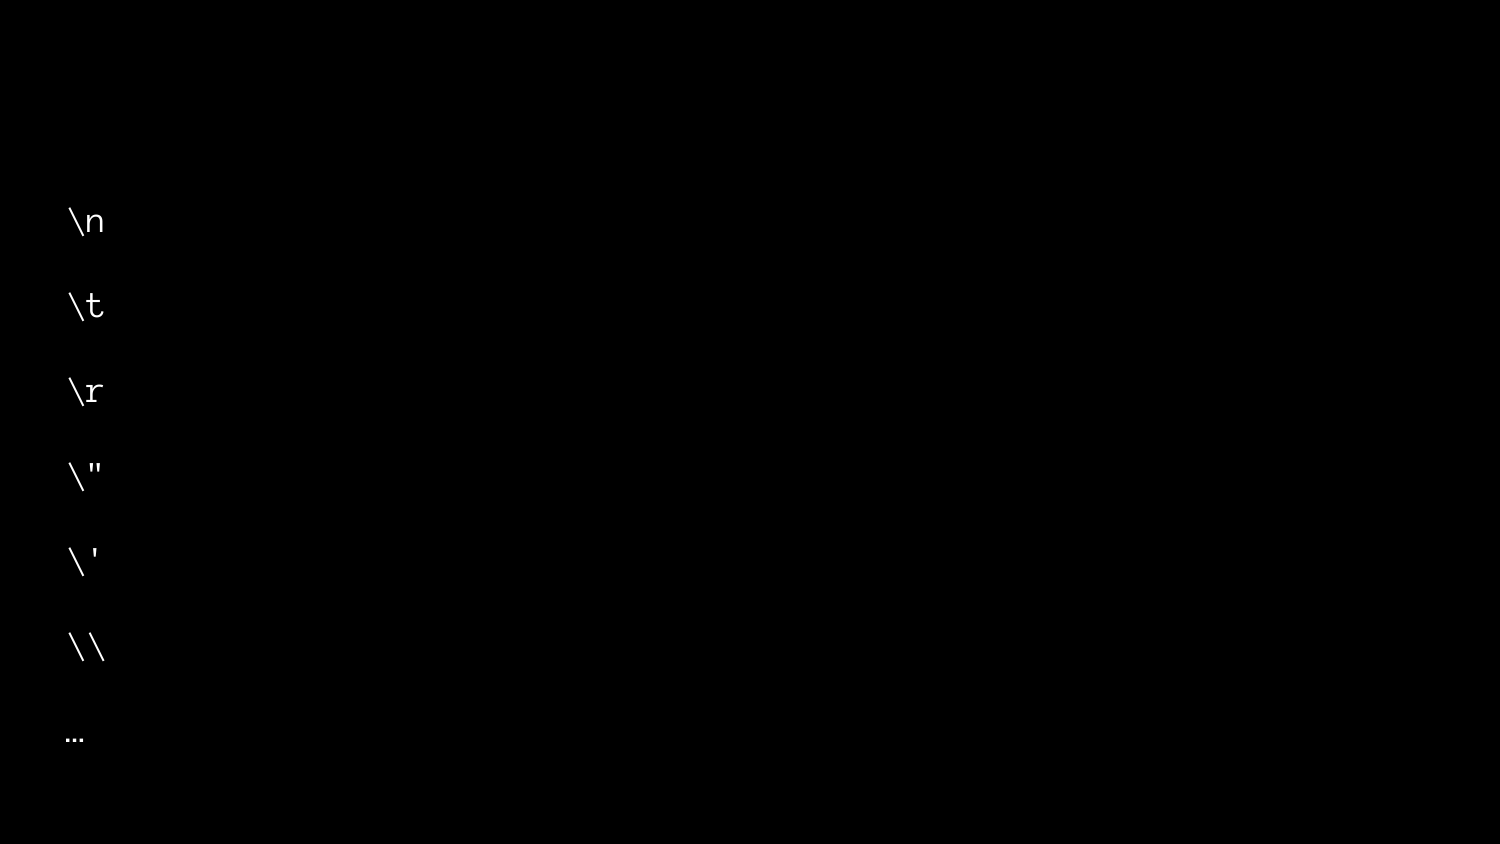

\n
\t
\r
\"
\'
\\
…